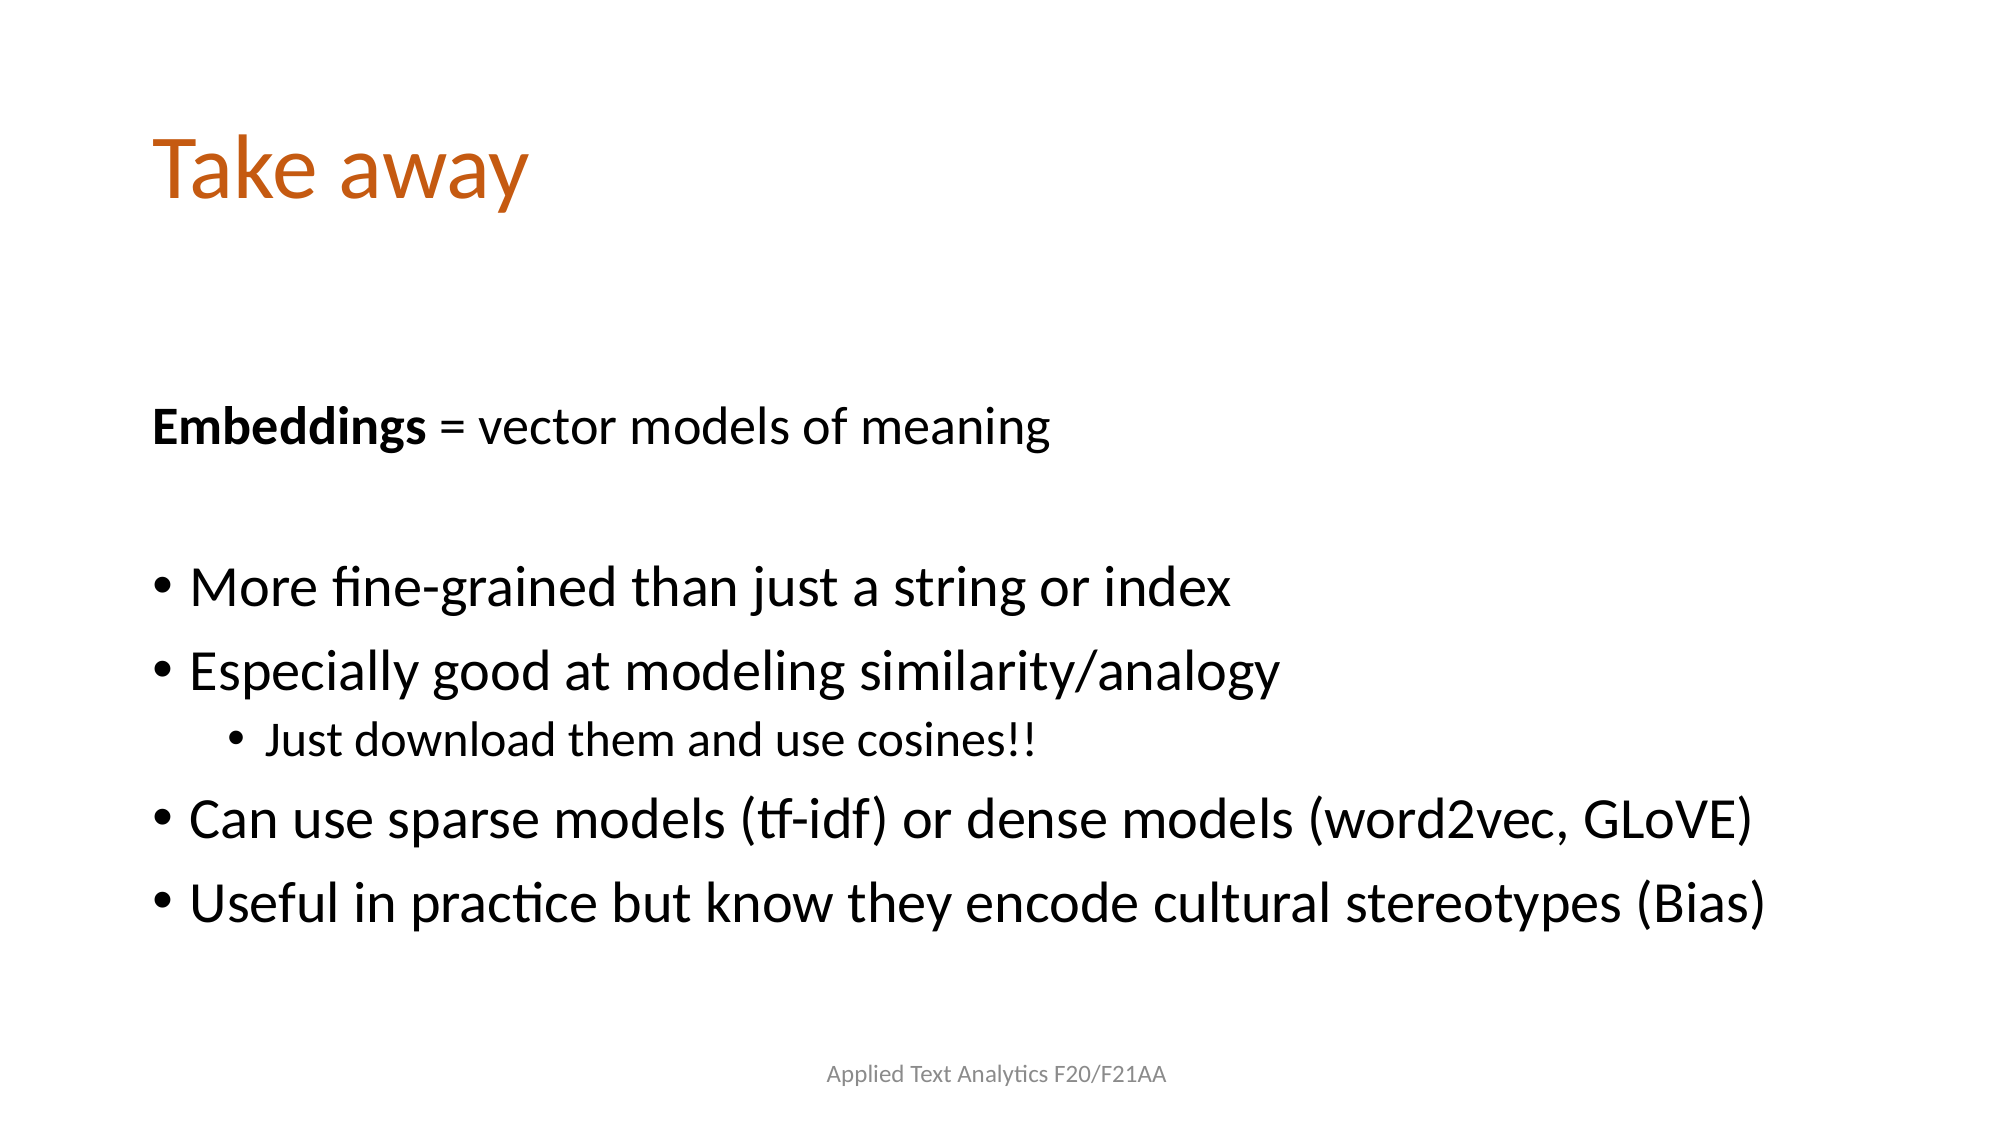

# Take away

Embeddings = vector models of meaning

More fine-grained than just a string or index
Especially good at modeling similarity/analogy
Just download them and use cosines!!
Can use sparse models (tf-idf) or dense models (word2vec, GLoVE)
Useful in practice but know they encode cultural stereotypes (Bias)
Applied Text Analytics F20/F21AA